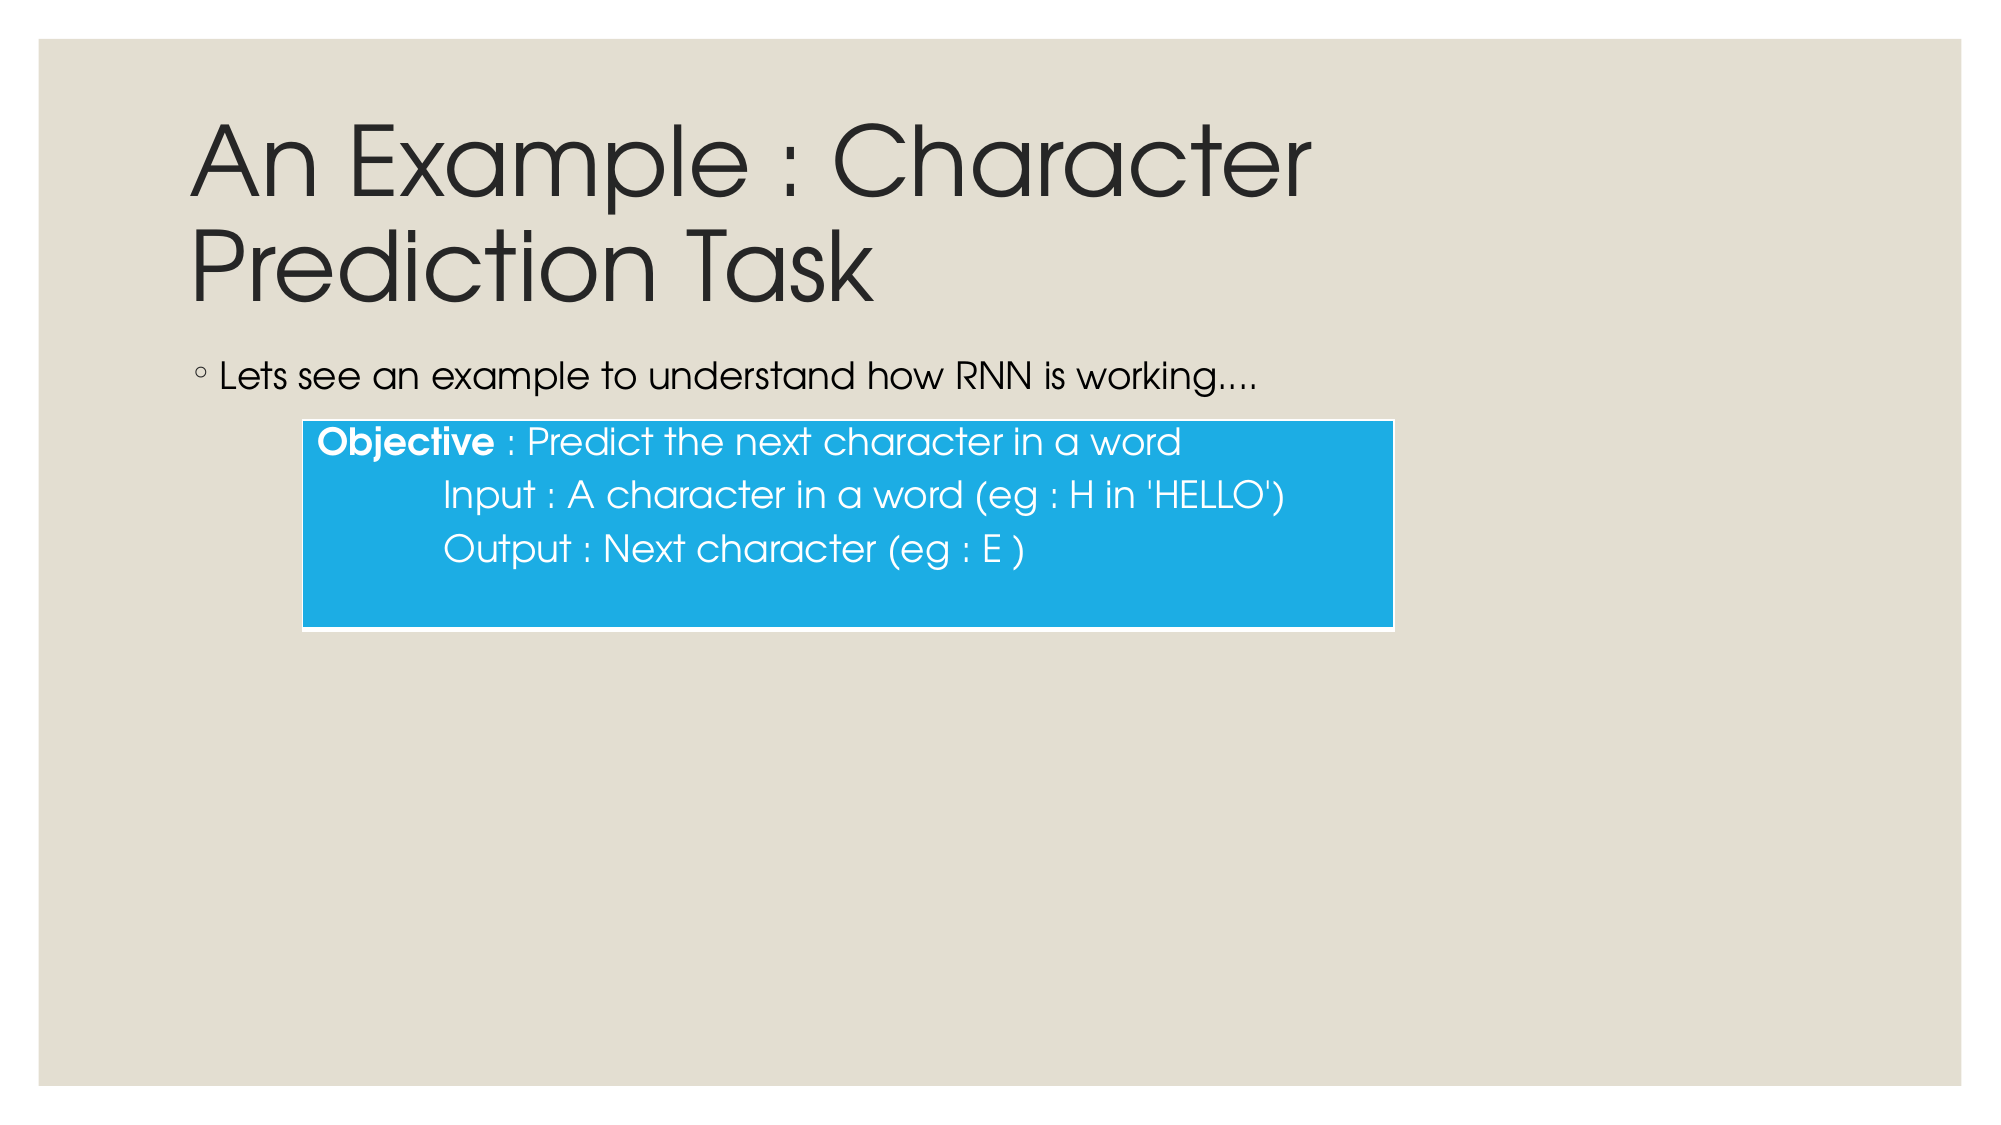

# An Example : Character Prediction Task
Lets see an example to understand how RNN is working....

| Objective : Predict the next character in a word             Input : A character in a word (eg : H in 'HELLO')             Output : Next character (eg : E ) |
| --- |